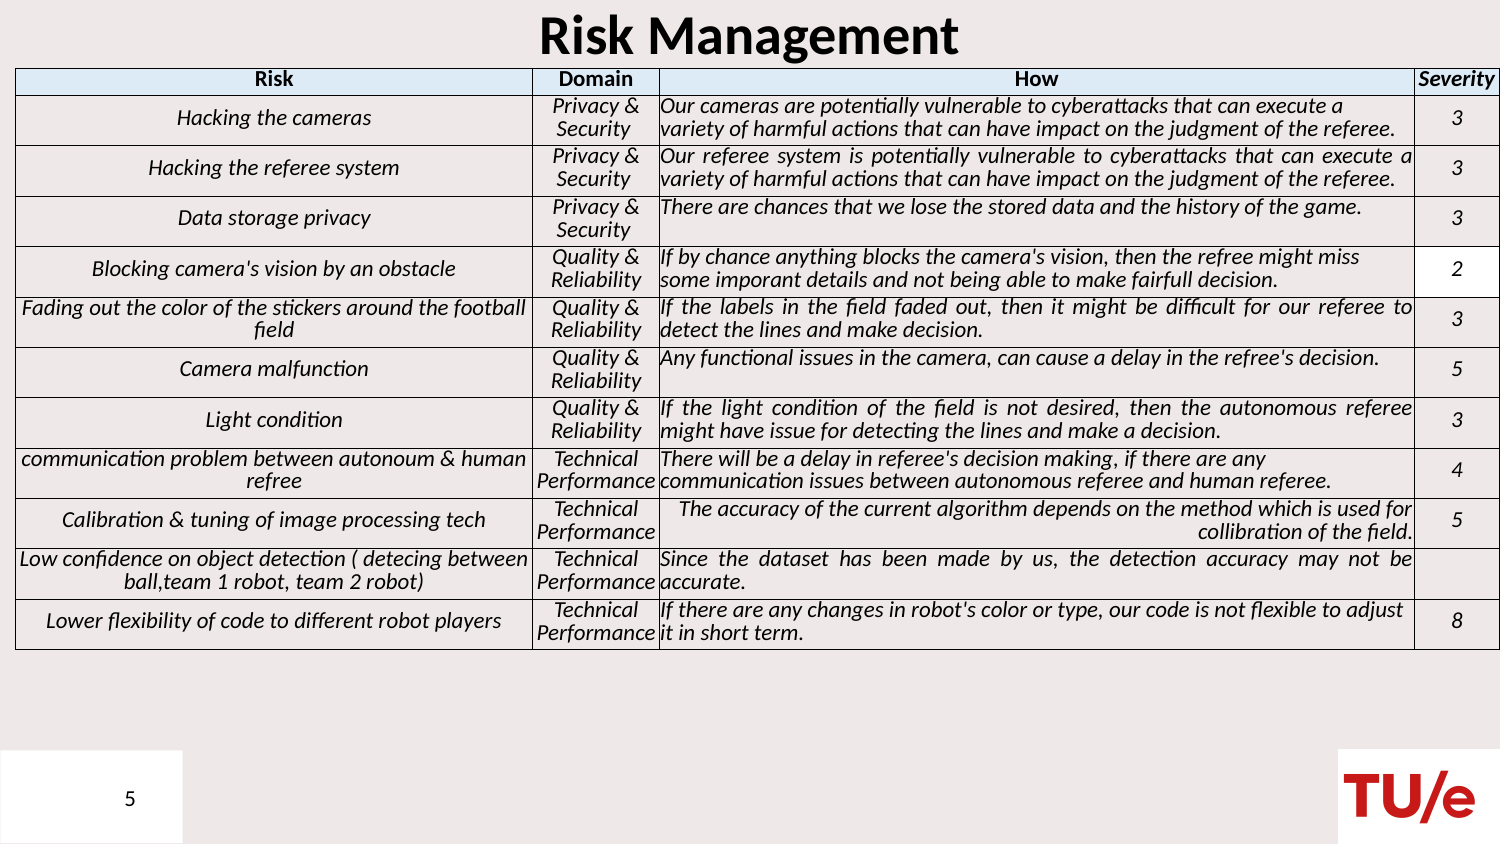

# Risk Management
| Risk | Domain | How | Severity |
| --- | --- | --- | --- |
| Hacking the cameras | Privacy & Security | Our cameras are potentially vulnerable to cyberattacks that can execute a variety of harmful actions that can have impact on the judgment of the referee. | 3 |
| Hacking the referee system | Privacy & Security | Our referee system is potentially vulnerable to cyberattacks that can execute a variety of harmful actions that can have impact on the judgment of the referee. | 3 |
| Data storage privacy | Privacy & Security | There are chances that we lose the stored data and the history of the game. | 3 |
| Blocking camera's vision by an obstacle | Quality & Reliability | If by chance anything blocks the camera's vision, then the refree might miss some imporant details and not being able to make fairfull decision. | 2 |
| Fading out the color of the stickers around the football field | Quality & Reliability | If the labels in the field faded out, then it might be difficult for our referee to detect the lines and make decision. | 3 |
| Camera malfunction | Quality & Reliability | Any functional issues in the camera, can cause a delay in the refree's decision. | 5 |
| Light condition | Quality & Reliability | If the light condition of the field is not desired, then the autonomous referee might have issue for detecting the lines and make a decision. | 3 |
| communication problem between autonoum & human refree | Technical Performance | There will be a delay in referee's decision making, if there are any communication issues between autonomous referee and human referee. | 4 |
| Calibration & tuning of image processing tech | Technical Performance | The accuracy of the current algorithm depends on the method which is used for collibration of the field. | 5 |
| Low confidence on object detection ( detecing between ball,team 1 robot, team 2 robot) | Technical Performance | Since the dataset has been made by us, the detection accuracy may not be accurate. |  |
| Lower flexibility of code to different robot players | Technical Performance | If there are any changes in robot's color or type, our code is not flexible to adjust it in short term. | 8 |
5